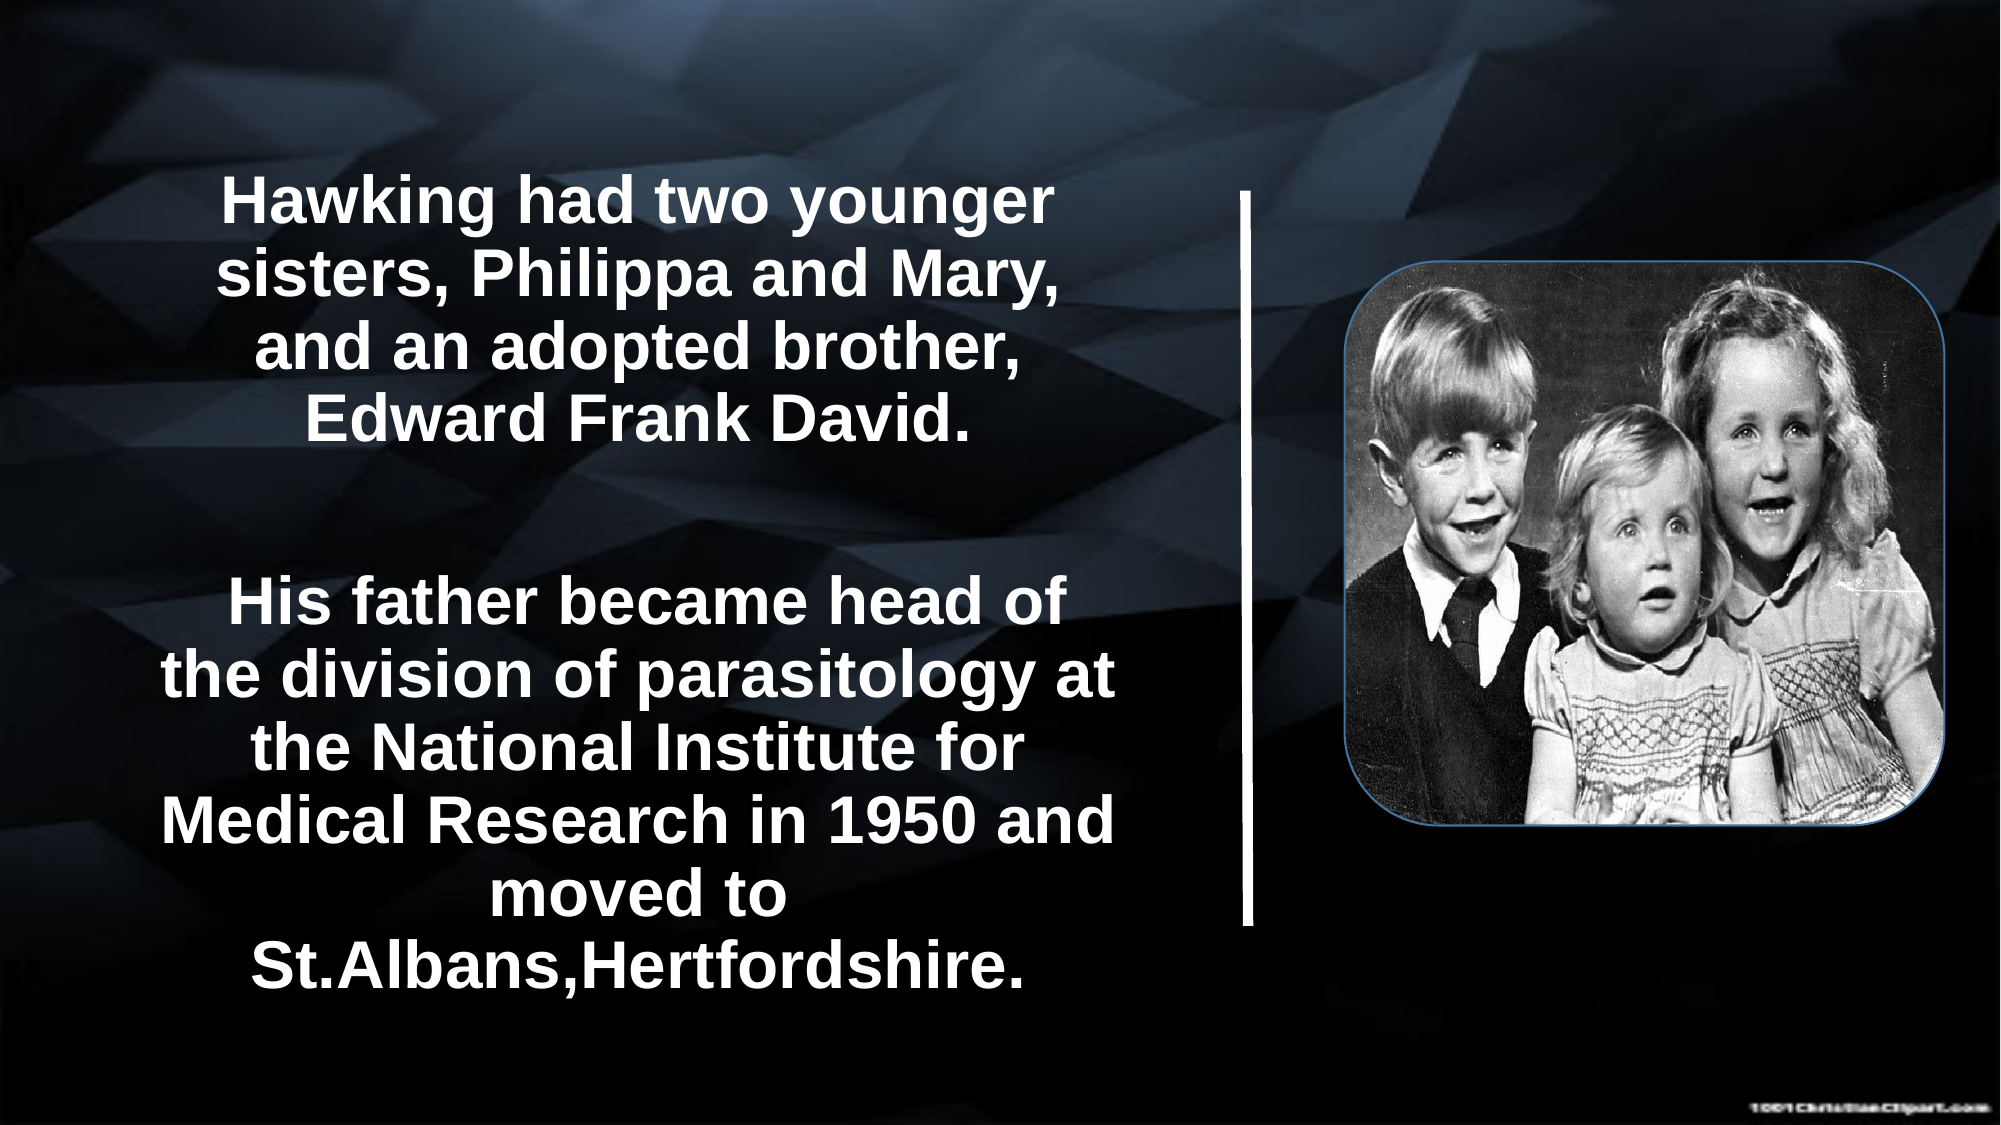

Hawking had two younger sisters, Philippa and Mary, and an adopted brother, Edward Frank David.

 His father became head of the division of parasitology at the National Institute for Medical Research in 1950 and moved to St.Albans,Hertfordshire.